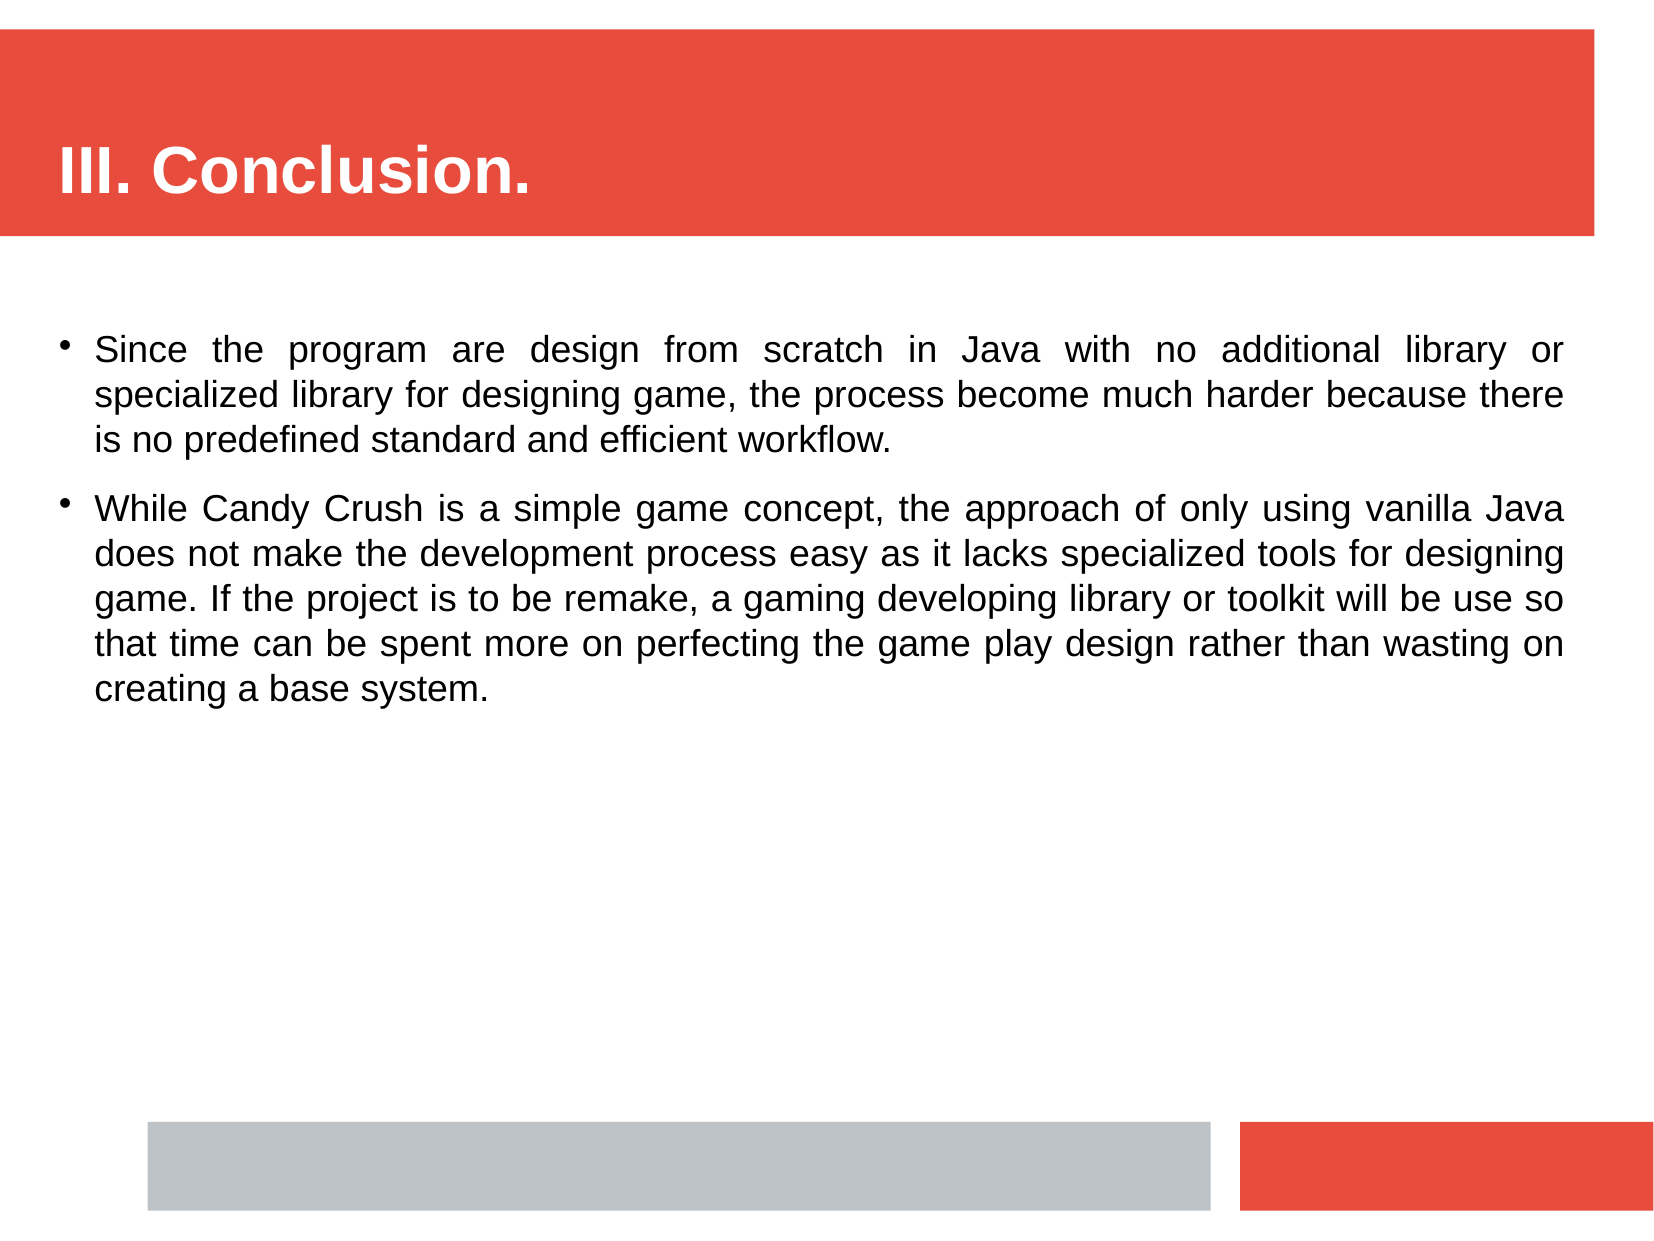

III. Conclusion.
Since the program are design from scratch in Java with no additional library or specialized library for designing game, the process become much harder because there is no predefined standard and efficient workflow.
While Candy Crush is a simple game concept, the approach of only using vanilla Java does not make the development process easy as it lacks specialized tools for designing game. If the project is to be remake, a gaming developing library or toolkit will be use so that time can be spent more on perfecting the game play design rather than wasting on creating a base system.